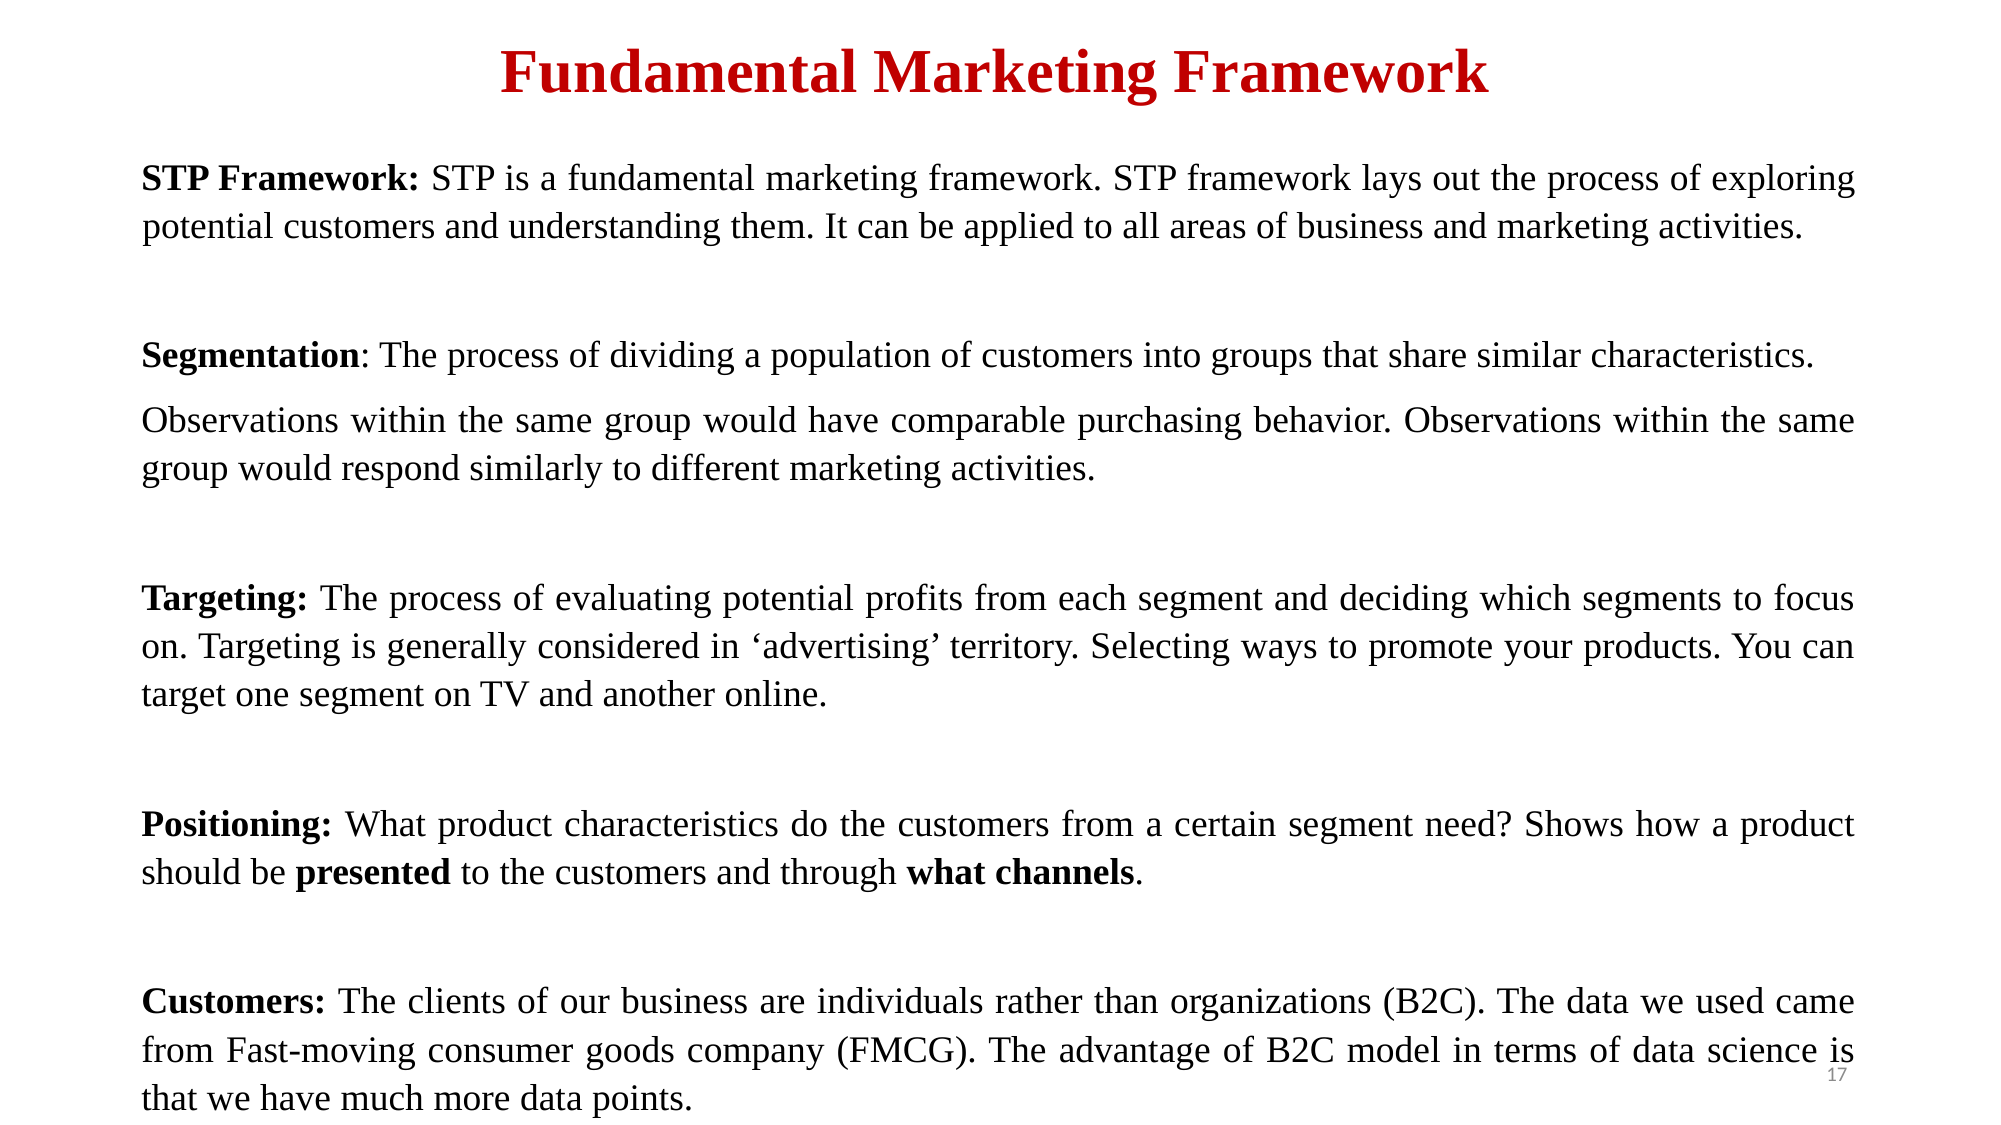

Fundamental Marketing Framework
STP Framework: STP is a fundamental marketing framework. STP framework lays out the process of exploring potential customers and understanding them. It can be applied to all areas of business and marketing activities.

Segmentation: The process of dividing a population of customers into groups that share similar characteristics.
Observations within the same group would have comparable purchasing behavior. Observations within the same group would respond similarly to different marketing activities.

Targeting: The process of evaluating potential profits from each segment and deciding which segments to focus on. Targeting is generally considered in ‘advertising’ territory. Selecting ways to promote your products. You can target one segment on TV and another online.

Positioning: What product characteristics do the customers from a certain segment need? Shows how a product should be presented to the customers and through what channels.

Customers: The clients of our business are individuals rather than organizations (B2C). The data we used came from Fast-moving consumer goods company (FMCG). The advantage of B2C model in terms of data science is that we have much more data points.
17